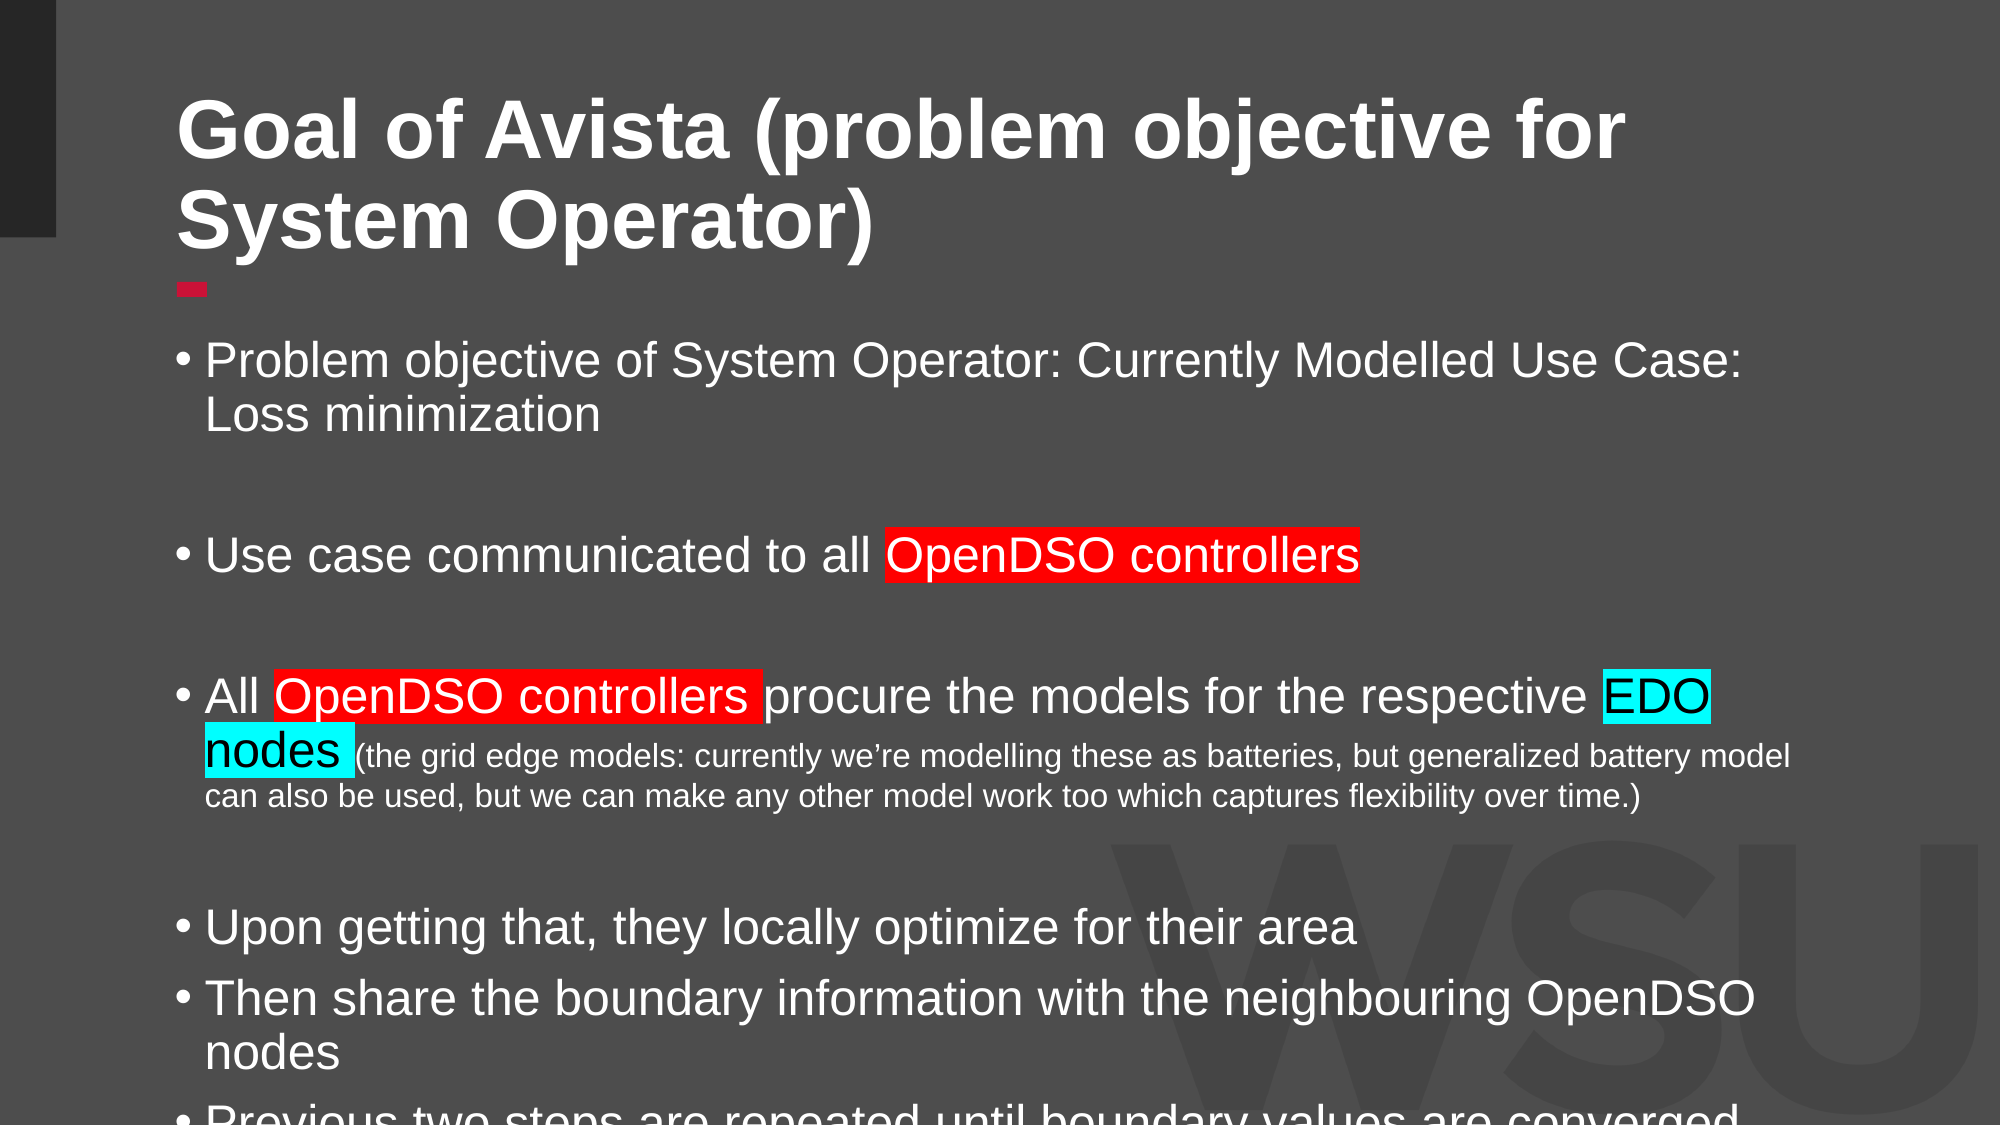

# Goal of Avista (problem objective for System Operator)
Problem objective of System Operator: Currently Modelled Use Case: Loss minimization

Use case communicated to all OpenDSO controllers

All OpenDSO controllers procure the models for the respective EDO nodes (the grid edge models: currently we’re modelling these as batteries, but generalized battery model can also be used, but we can make any other model work too which captures flexibility over time.)

Upon getting that, they locally optimize for their area
Then share the boundary information with the neighbouring OpenDSO nodes
Previous two steps are repeated until boundary values are converged.